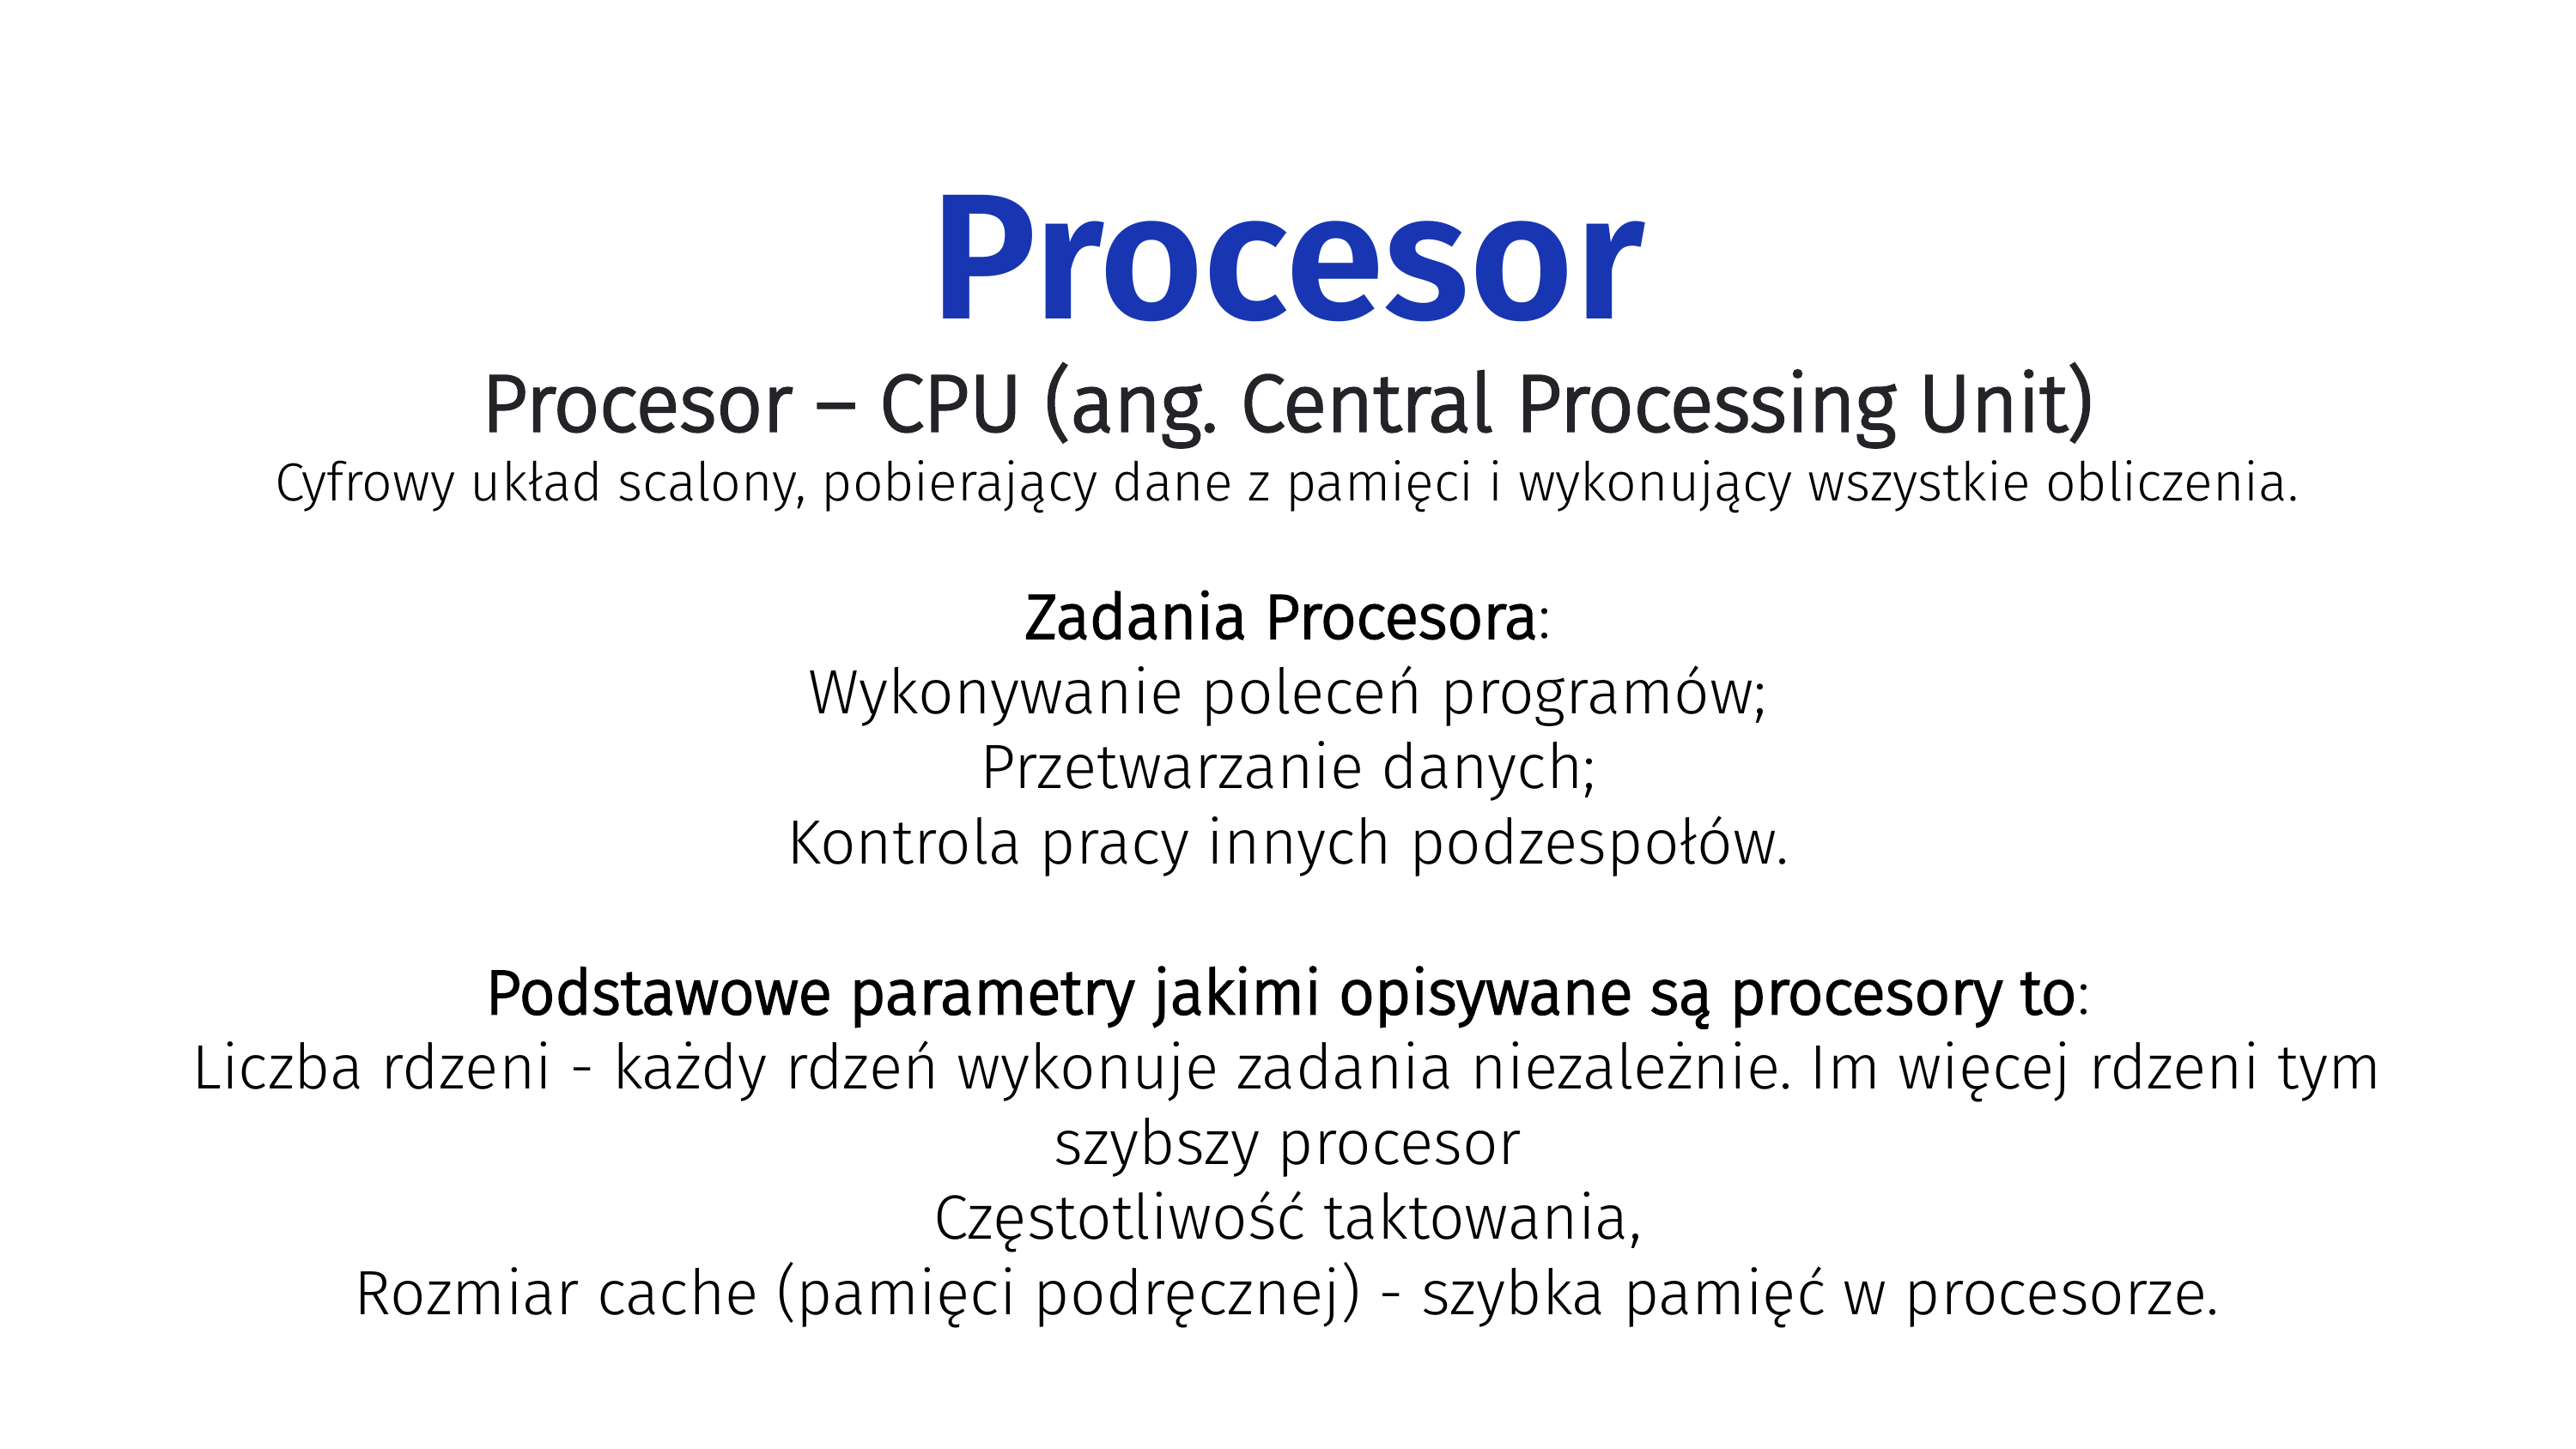

Procesor
Procesor – CPU (ang. Central Processing Unit)
Cyfrowy układ scalony, pobierający dane z pamięci i wykonujący wszystkie obliczenia.

Zadania Procesora:
Wykonywanie poleceń programów;
Przetwarzanie danych;
Kontrola pracy innych podzespołów.

Podstawowe parametry jakimi opisywane są procesory to:
Liczba rdzeni - każdy rdzeń wykonuje zadania niezależnie. Im więcej rdzeni tym szybszy procesor
Częstotliwość taktowania,
Rozmiar cache (pamięci podręcznej) - szybka pamięć w procesorze.